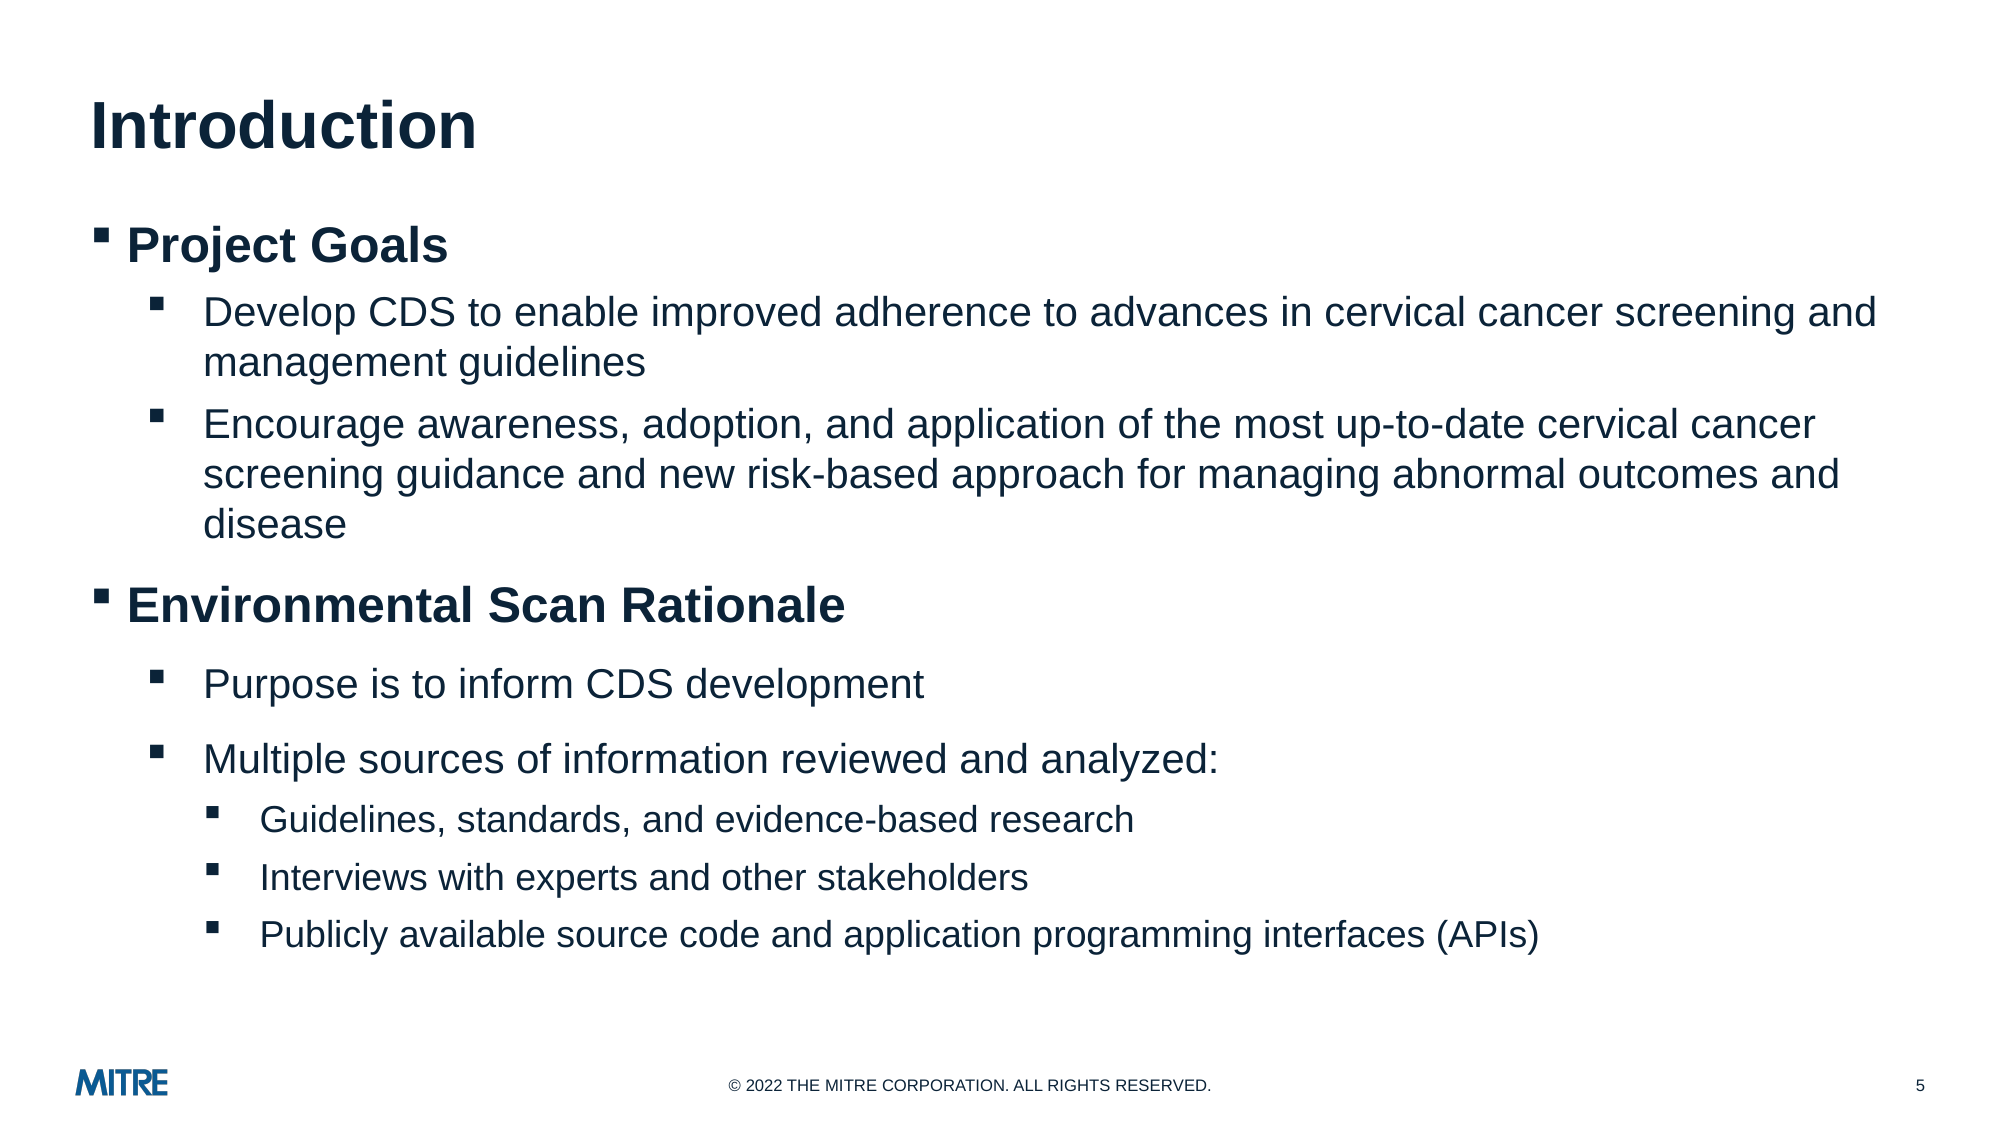

# Introduction
Project Goals
Develop CDS to enable improved adherence to advances in cervical cancer screening and management guidelines
Encourage awareness, adoption, and application of the most up-to-date cervical cancer screening guidance and new risk-based approach for managing abnormal outcomes and disease
Environmental Scan Rationale
Purpose is to inform CDS development
Multiple sources of information reviewed and analyzed:
Guidelines, standards, and evidence-based research
Interviews with experts and other stakeholders
Publicly available source code and application programming interfaces (APIs)

5